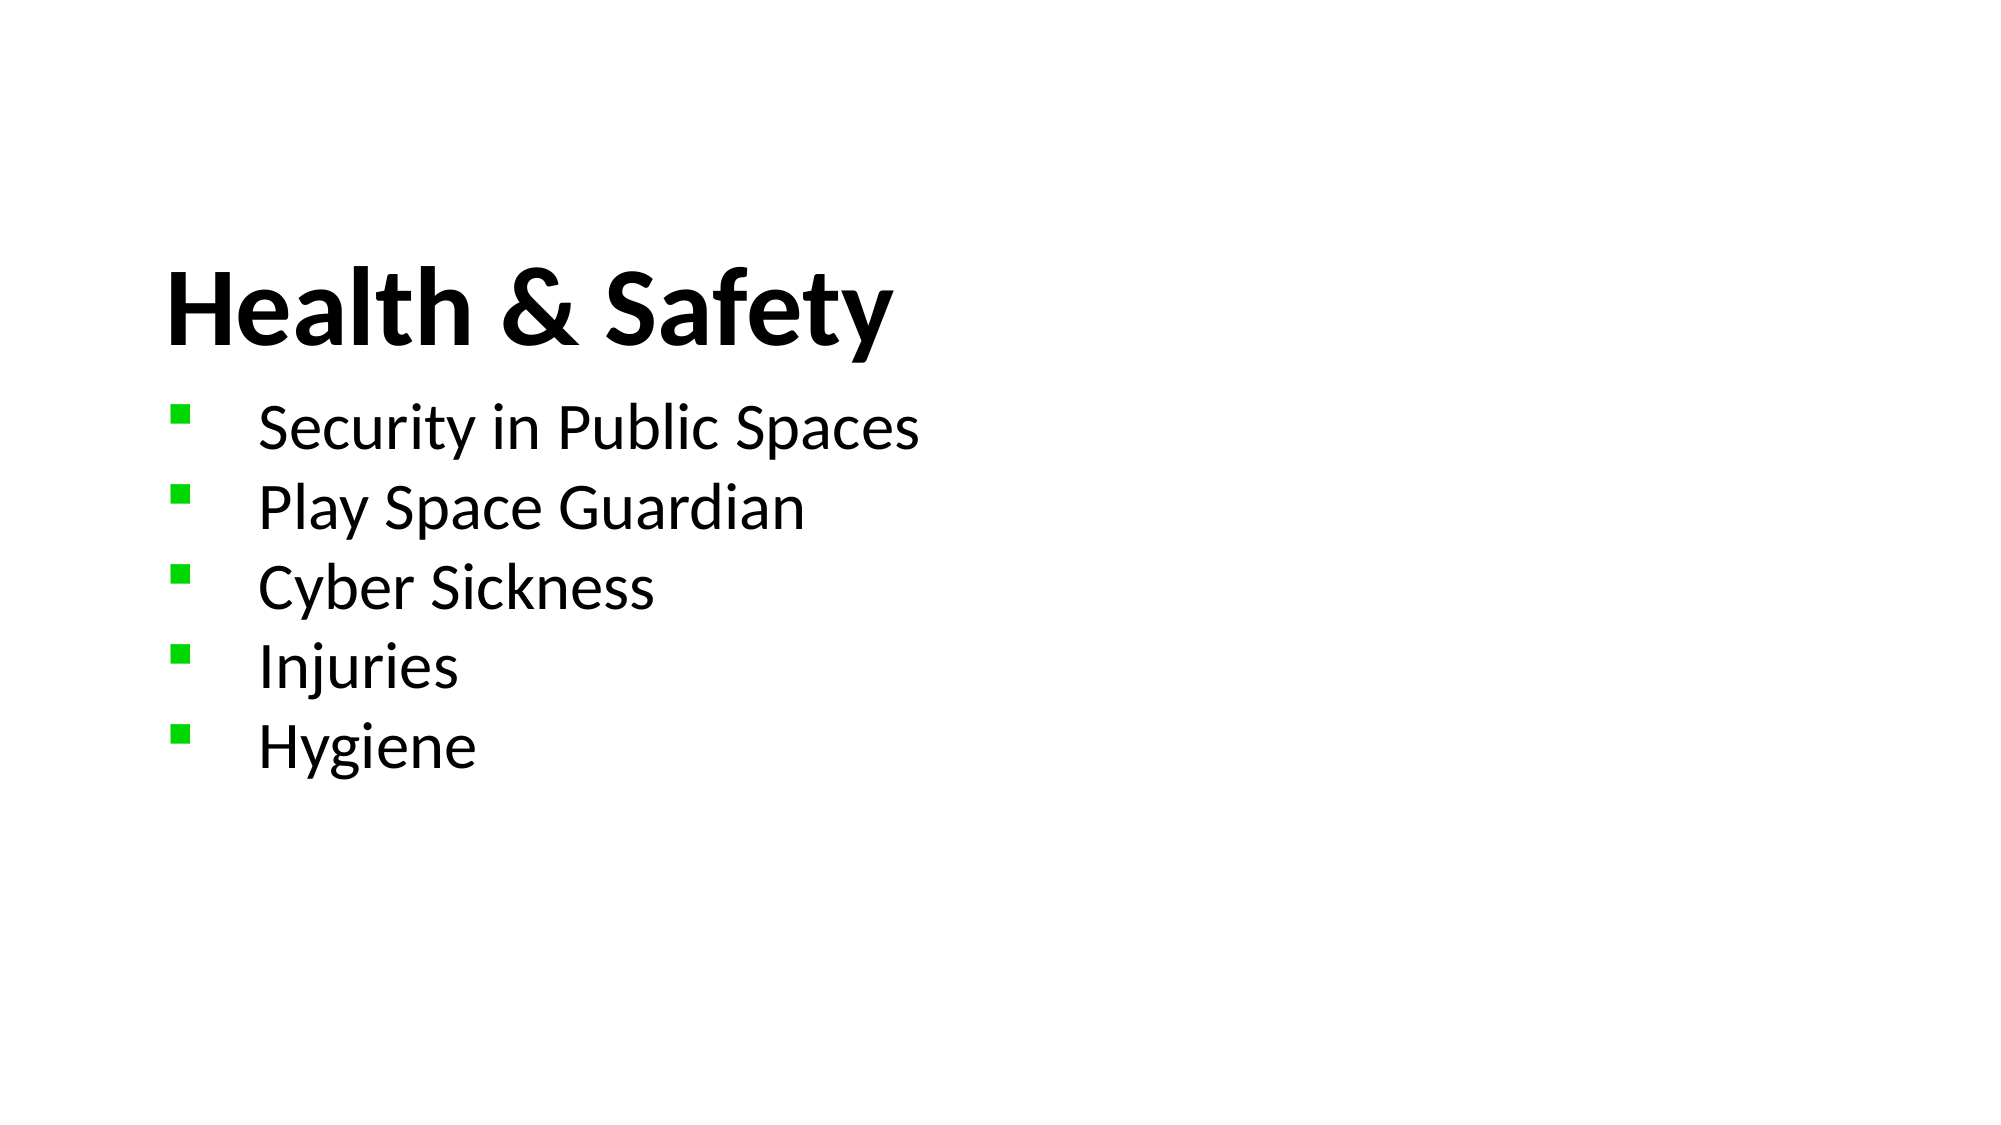

Health & Safety
Security in Public Spaces
Play Space Guardian
Cyber Sickness
Injuries
Hygiene